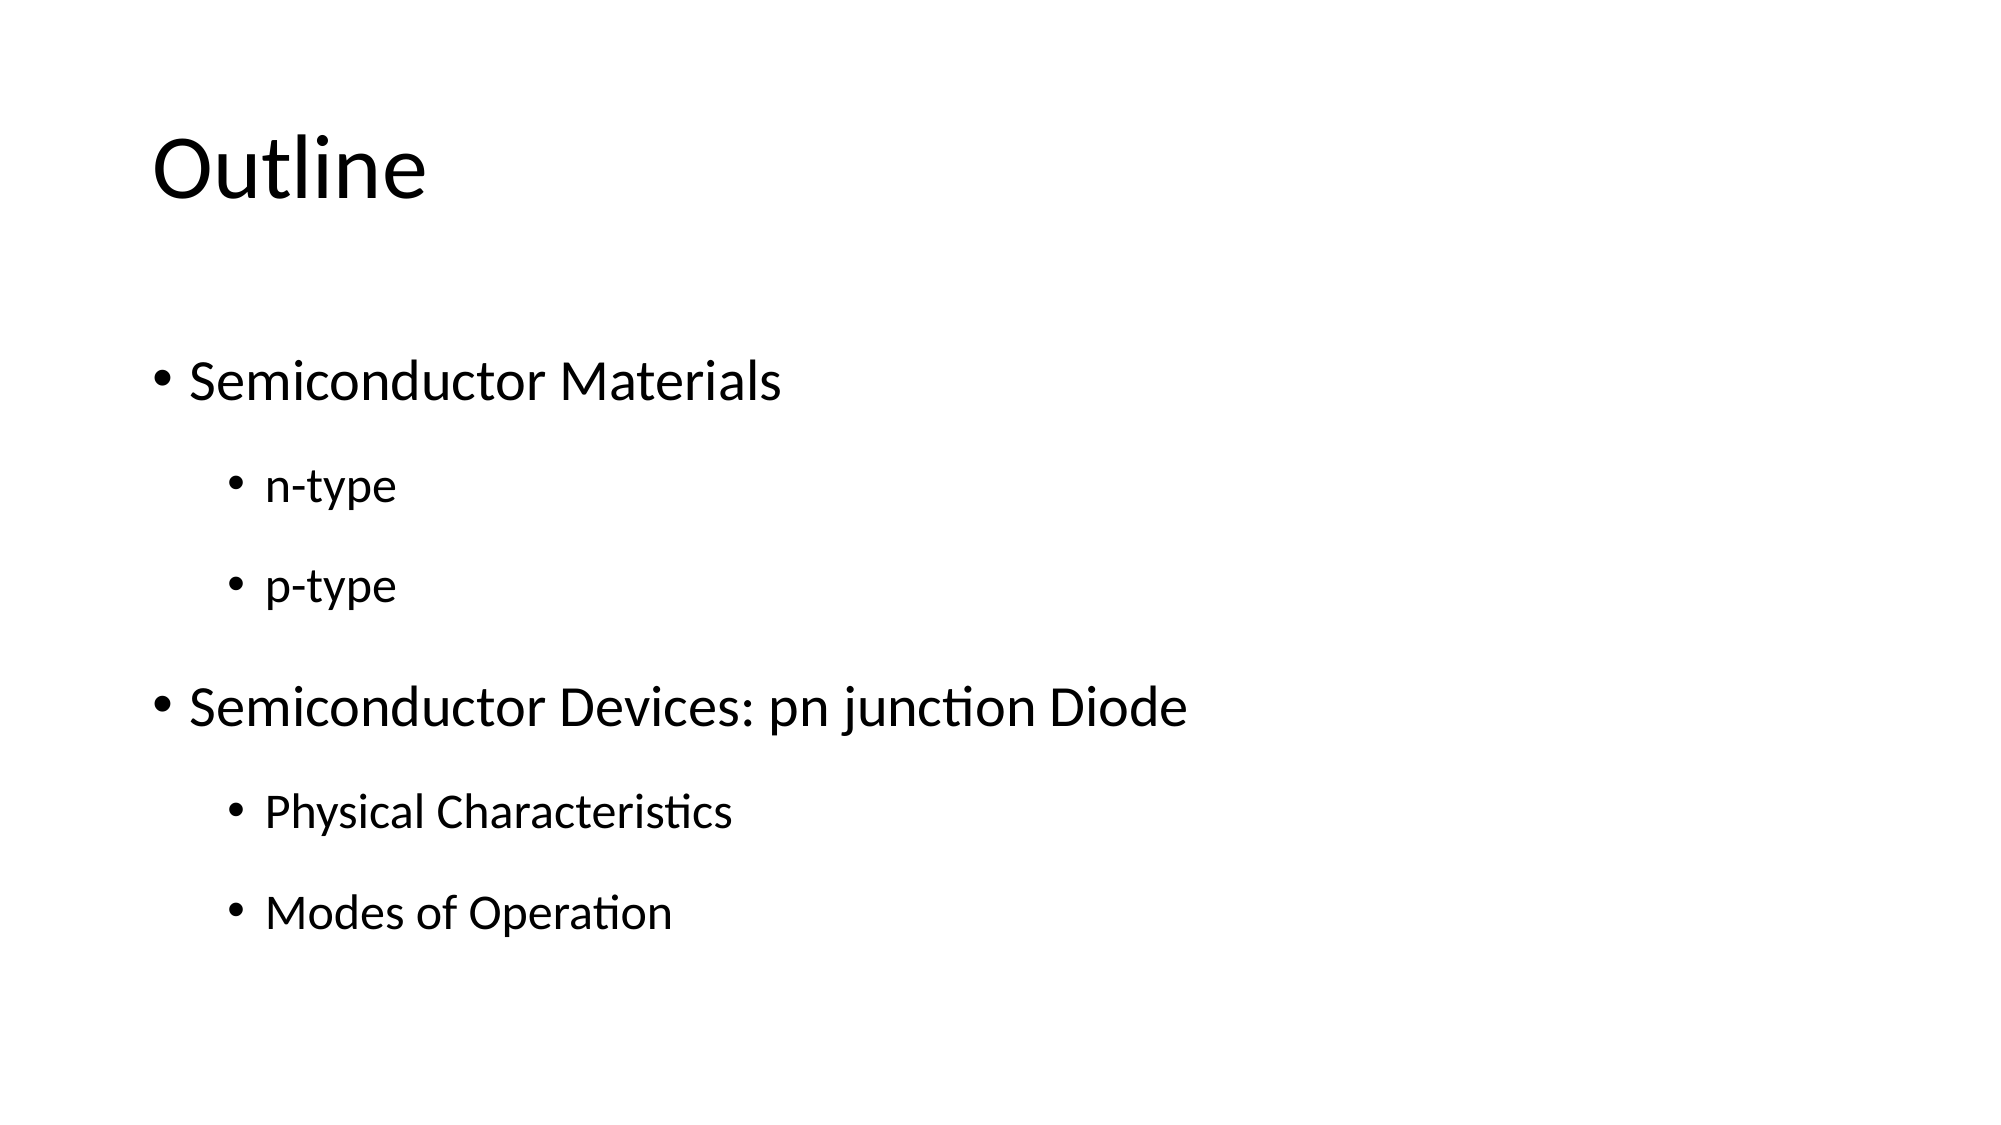

# Outline
Semiconductor Materials
n-type
p-type
Semiconductor Devices: pn junction Diode
Physical Characteristics
Modes of Operation